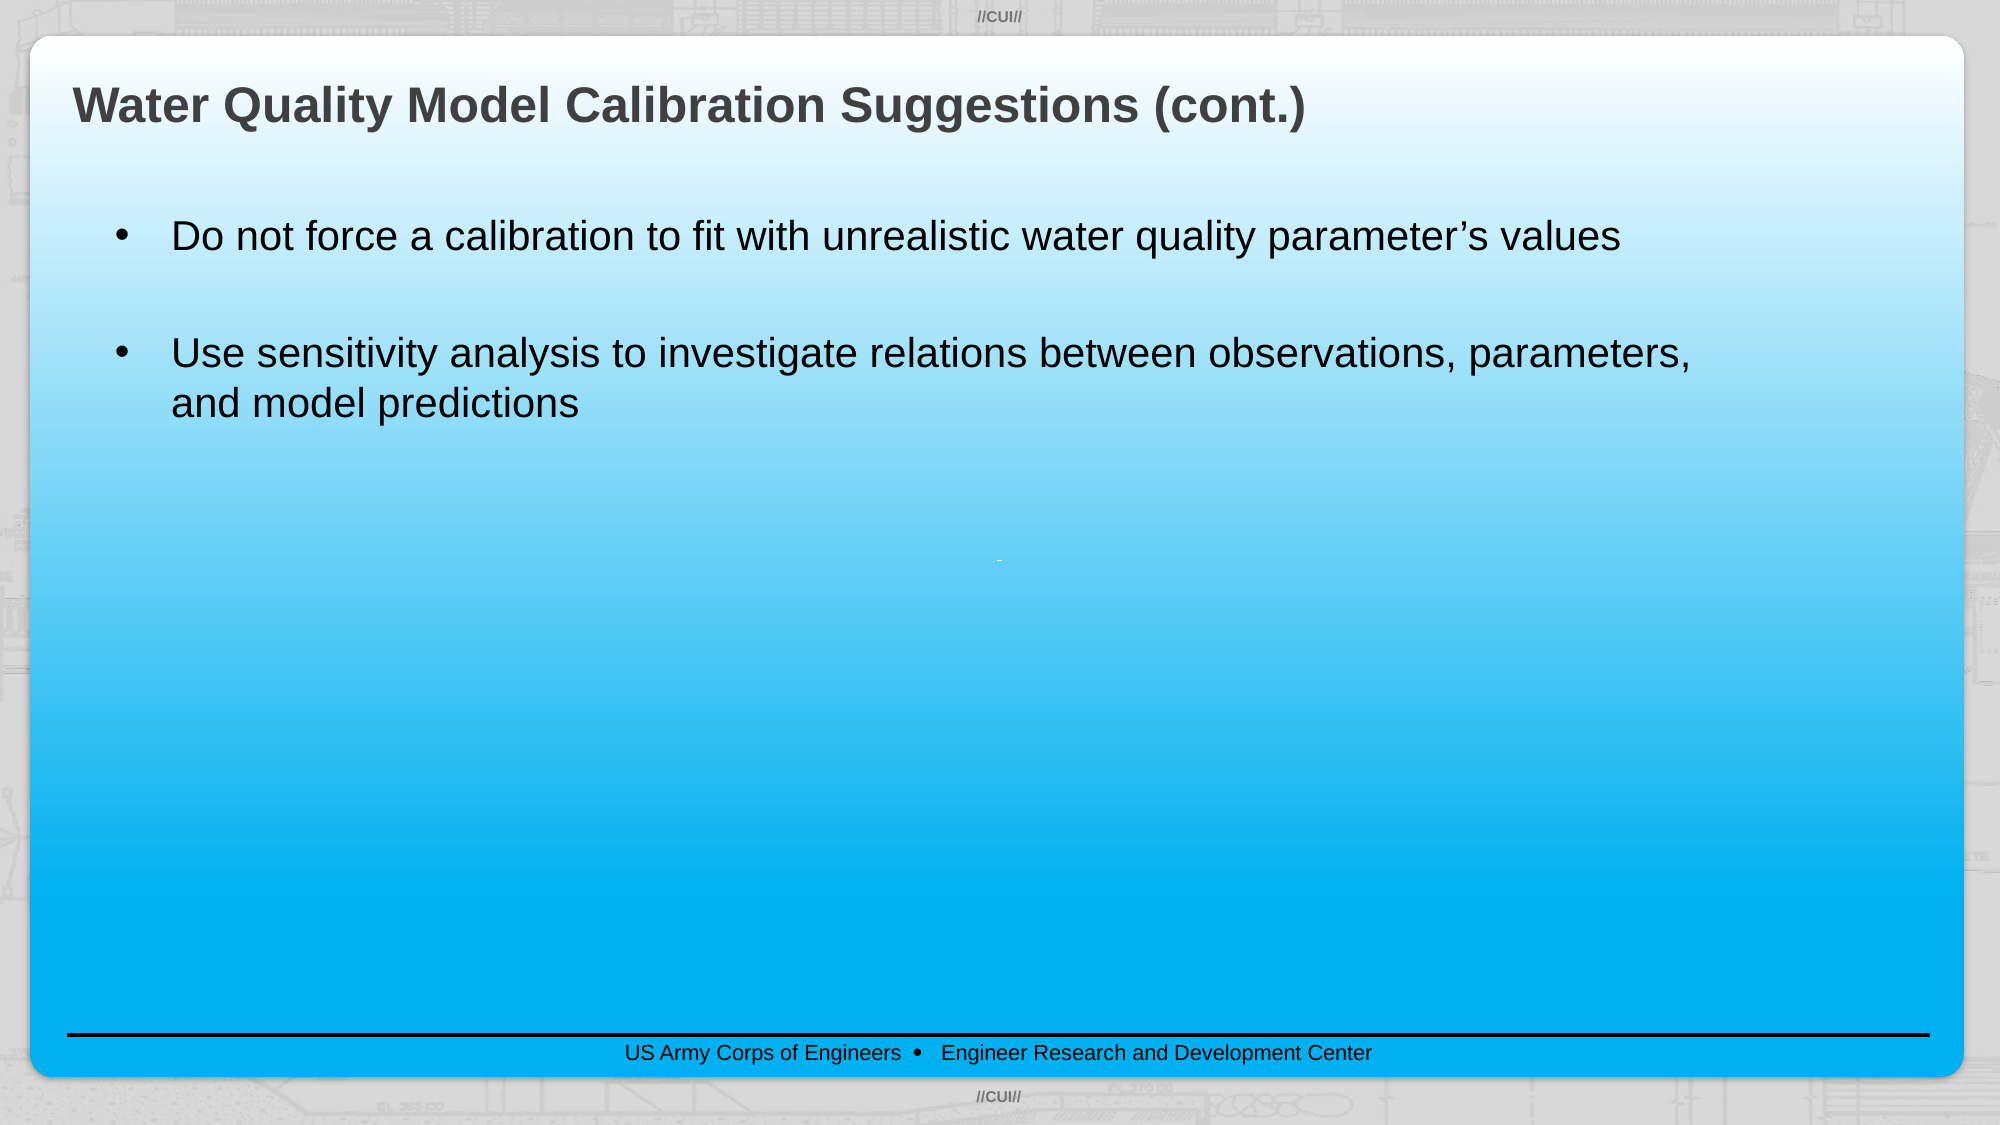

# Water Quality Model Calibration Suggestions (cont.)
Do not force a calibration to fit with unrealistic water quality parameter’s values

Use sensitivity analysis to investigate relations between observations, parameters, and model predictions